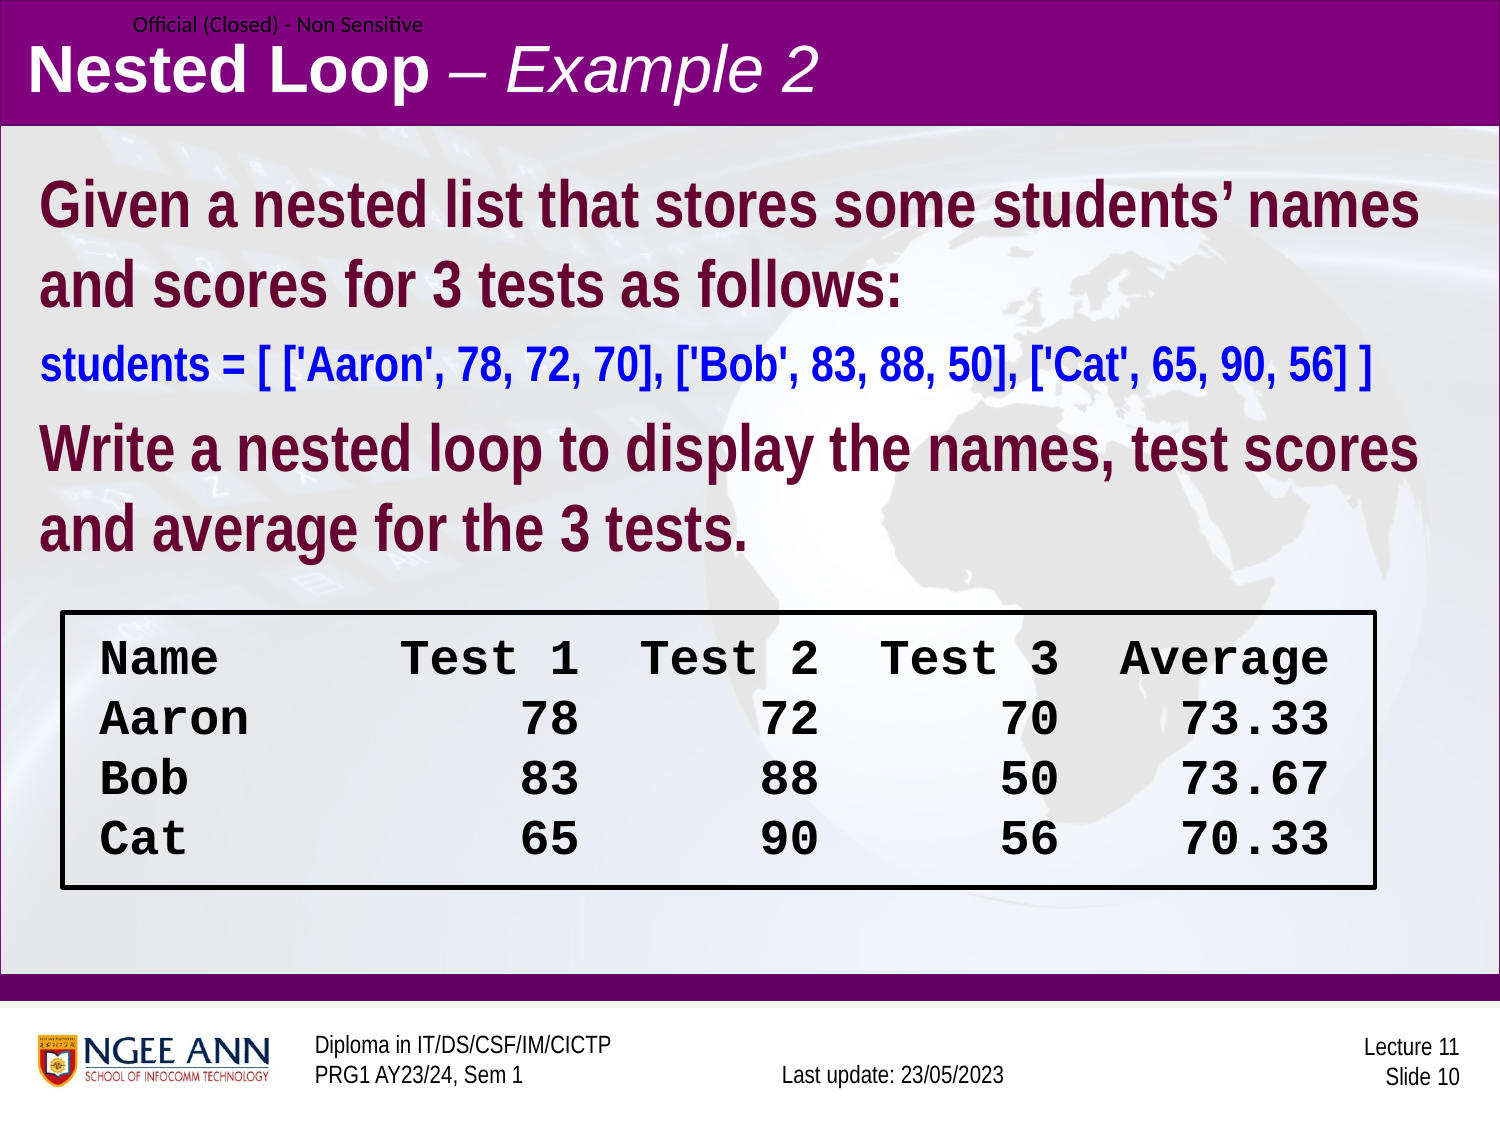

# Nested Loop – Example 2
Given a nested list that stores some students’ names and scores for 3 tests as follows:
students = [ ['Aaron', 78, 72, 70], ['Bob', 83, 88, 50], ['Cat', 65, 90, 56] ]
Write a nested loop to display the names, test scores and average for the 3 tests.

Name      Test 1  Test 2  Test 3  Average
Aaron         78      72      70    73.33
Bob           83      88      50    73.67
Cat           65      90      56    70.33